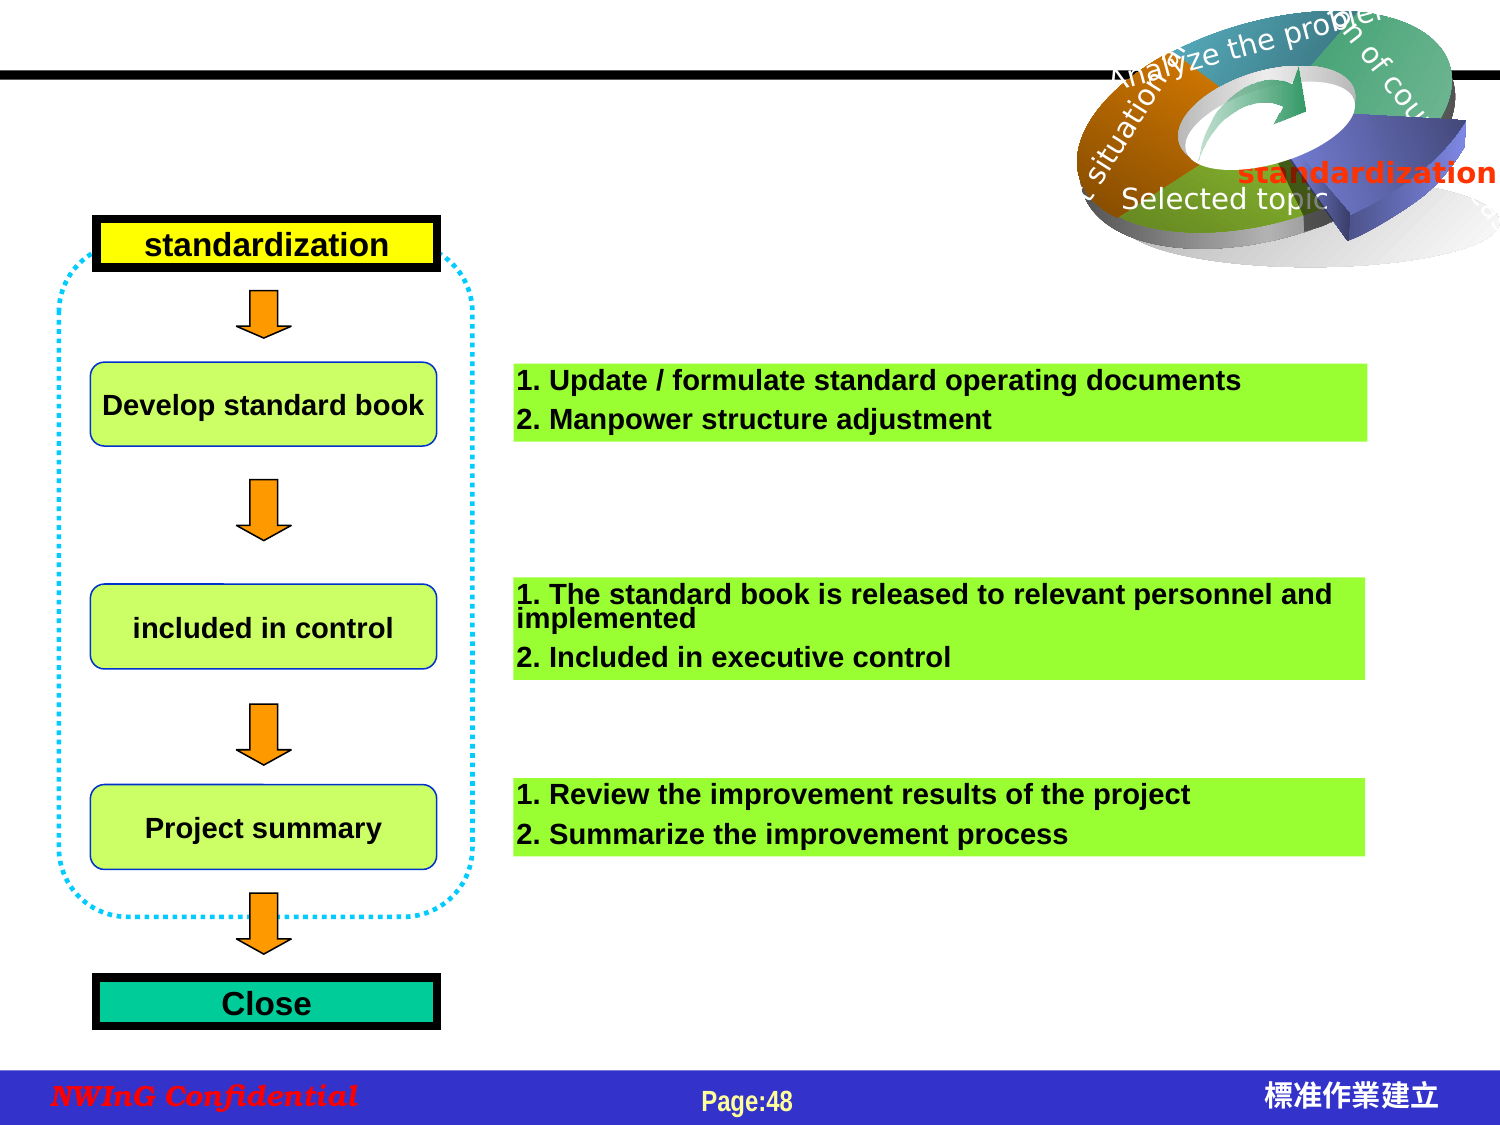

Analyze the problem

Implementation of countermeasures

standardization

Current situation analysis

Selected topic

standardization

1. Update / formulate standard operating documents
2. Manpower structure adjustment
Develop standard book

1. The standard book is released to relevant personnel and implemented
2. Included in executive control
included in control

1. Review the improvement results of the project
2. Summarize the improvement process
Project summary

Close